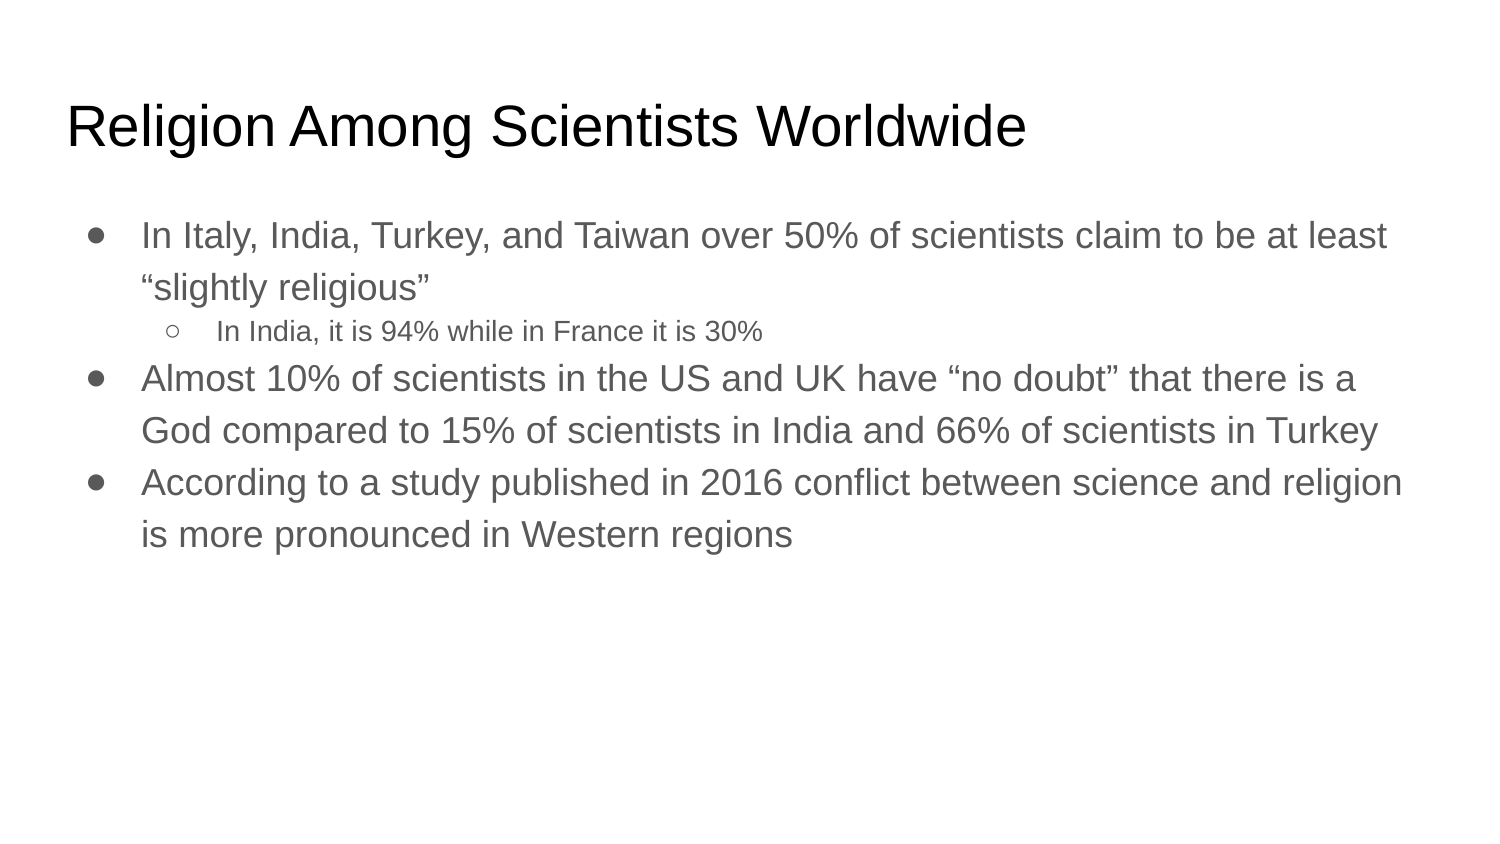

# Religion Among Scientists Worldwide
In Italy, India, Turkey, and Taiwan over 50% of scientists claim to be at least “slightly religious”
In India, it is 94% while in France it is 30%
Almost 10% of scientists in the US and UK have “no doubt” that there is a God compared to 15% of scientists in India and 66% of scientists in Turkey
According to a study published in 2016 conflict between science and religion is more pronounced in Western regions